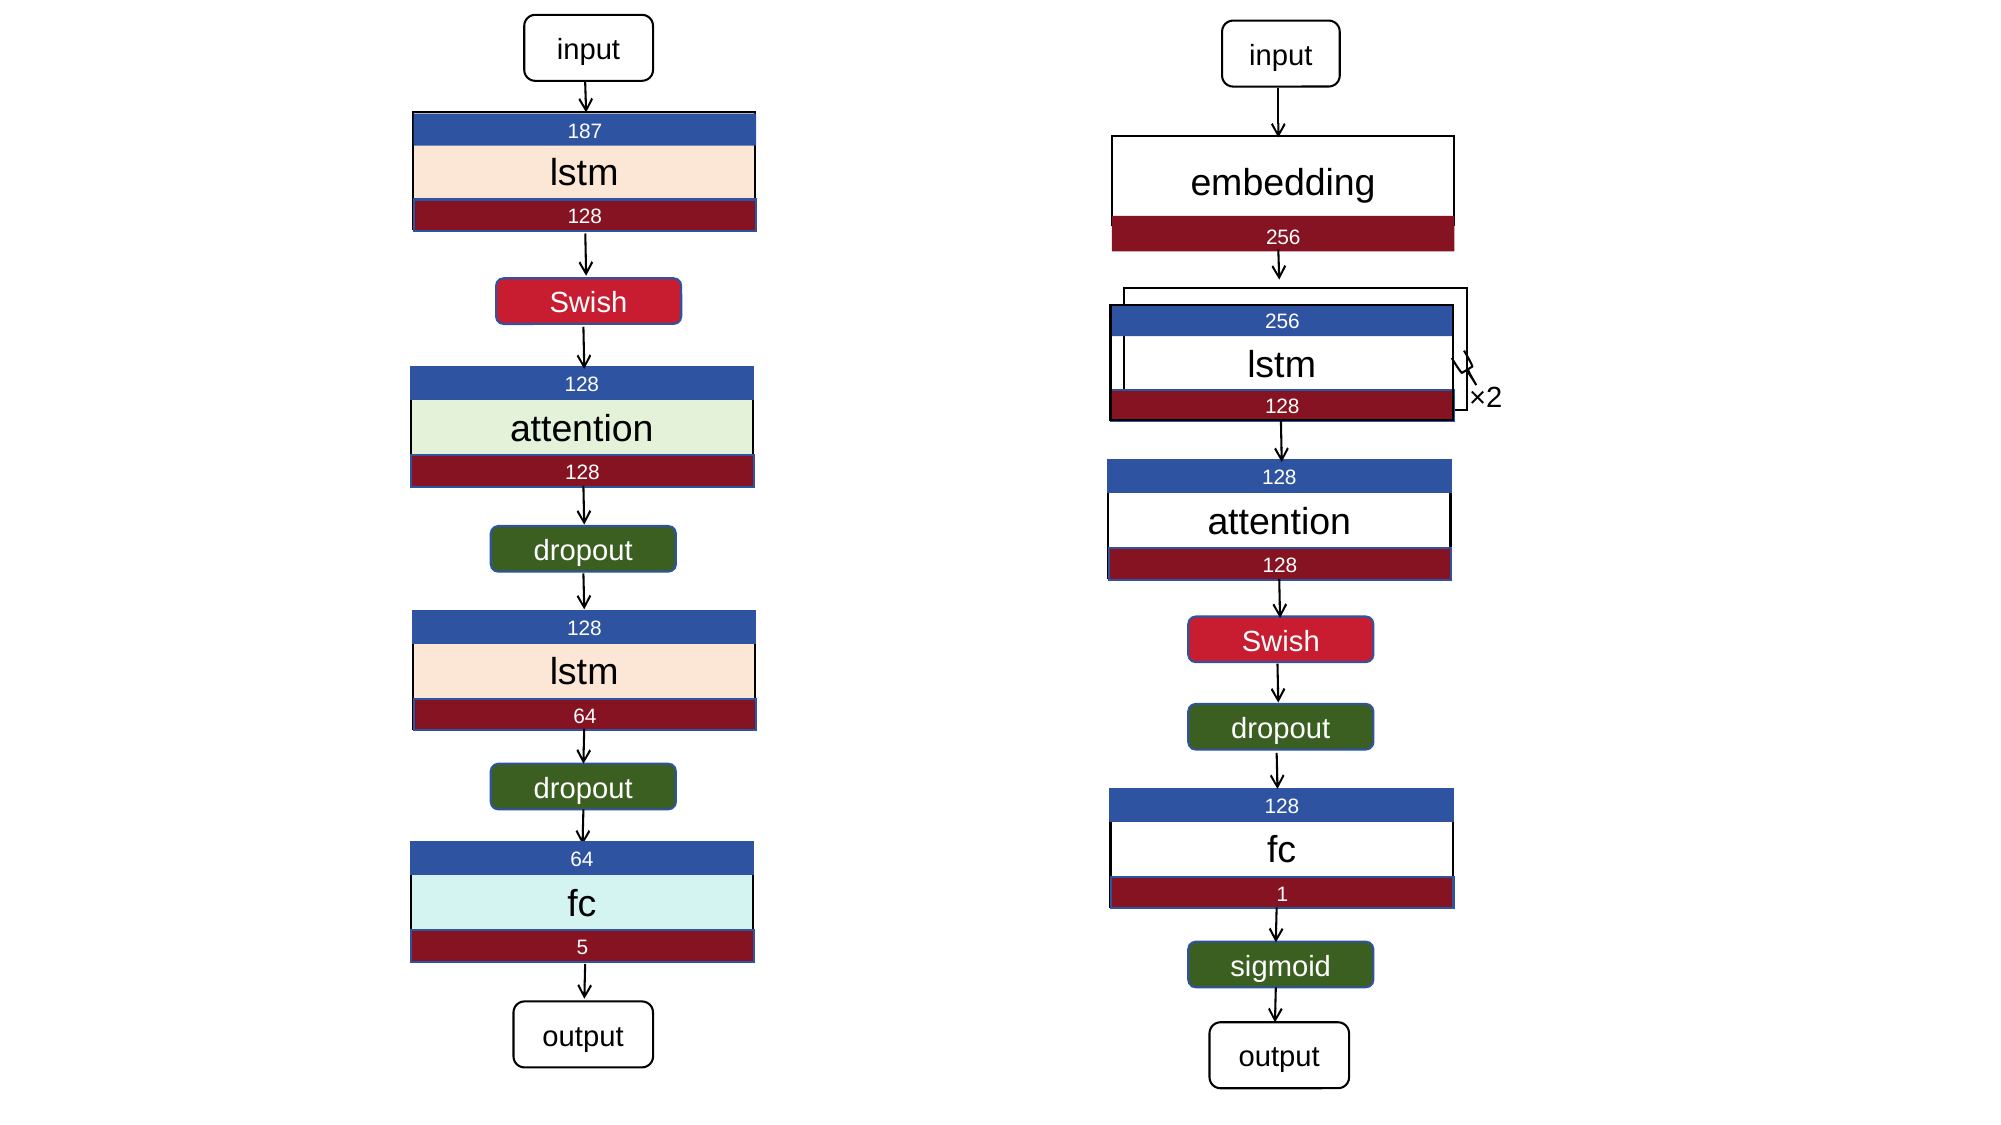

input
input
lstm
187
embedding
128
256
Swish

256
lstm

128
attention
×2
128
128
128
attention
dropout
128
128
lstm
Swish
64
dropout
dropout
128
fc
64
fc
1
5
sigmoid
output
output